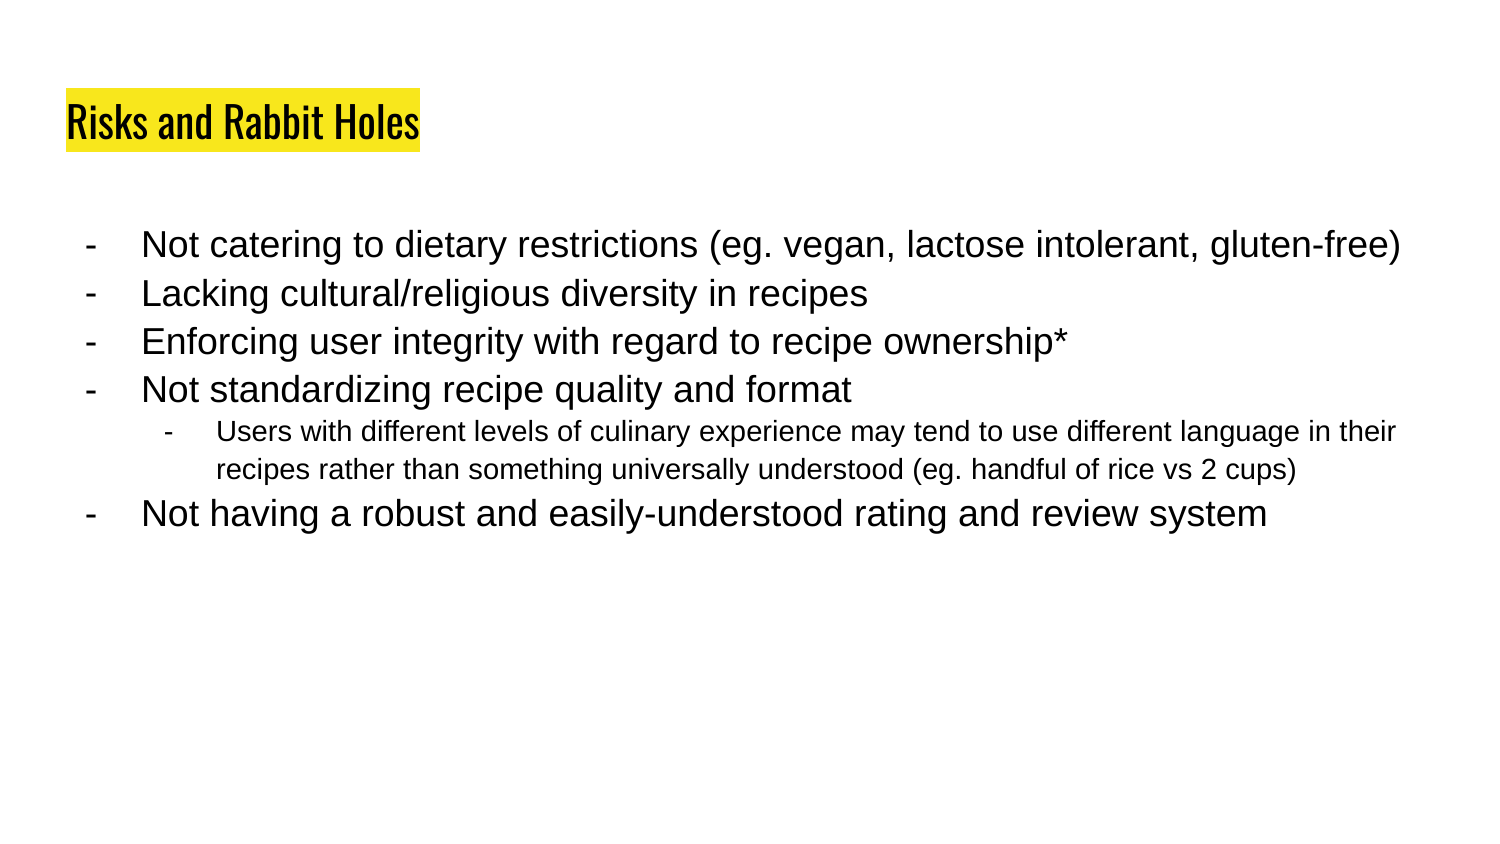

# Risks and Rabbit Holes
Not catering to dietary restrictions (eg. vegan, lactose intolerant, gluten-free)
Lacking cultural/religious diversity in recipes
Enforcing user integrity with regard to recipe ownership*
Not standardizing recipe quality and format
Users with different levels of culinary experience may tend to use different language in their recipes rather than something universally understood (eg. handful of rice vs 2 cups)
Not having a robust and easily-understood rating and review system